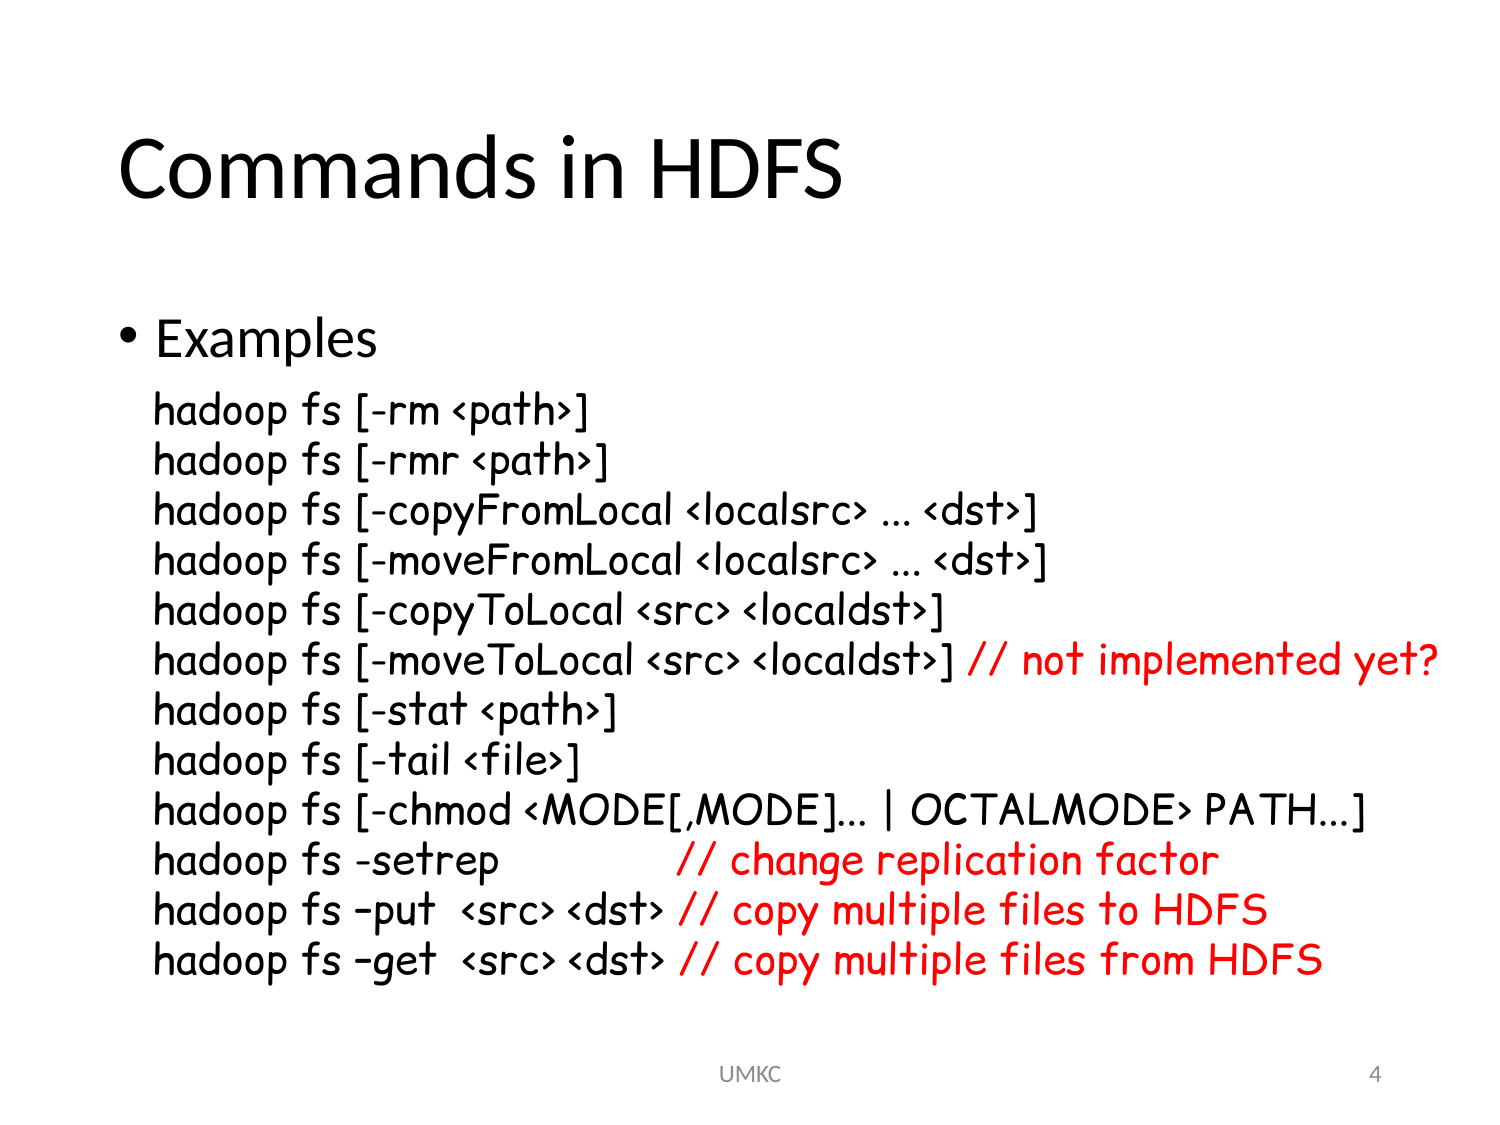

# Commands in HDFS
Examples
hadoop fs [-rm <path>]
hadoop fs [-rmr <path>]
hadoop fs [-copyFromLocal <localsrc> ... <dst>]
hadoop fs [-moveFromLocal <localsrc> ... <dst>]
hadoop fs [-copyToLocal <src> <localdst>]
hadoop fs [-moveToLocal <src> <localdst>] // not implemented yet?
hadoop fs [-stat <path>]
hadoop fs [-tail <file>]
hadoop fs [-chmod <MODE[,MODE]... | OCTALMODE> PATH...]
hadoop fs -setrep              // change replication factor
hadoop fs –put  <src> <dst> // copy multiple files to HDFS
hadoop fs –get  <src> <dst> // copy multiple files from HDFS

UMKC
4